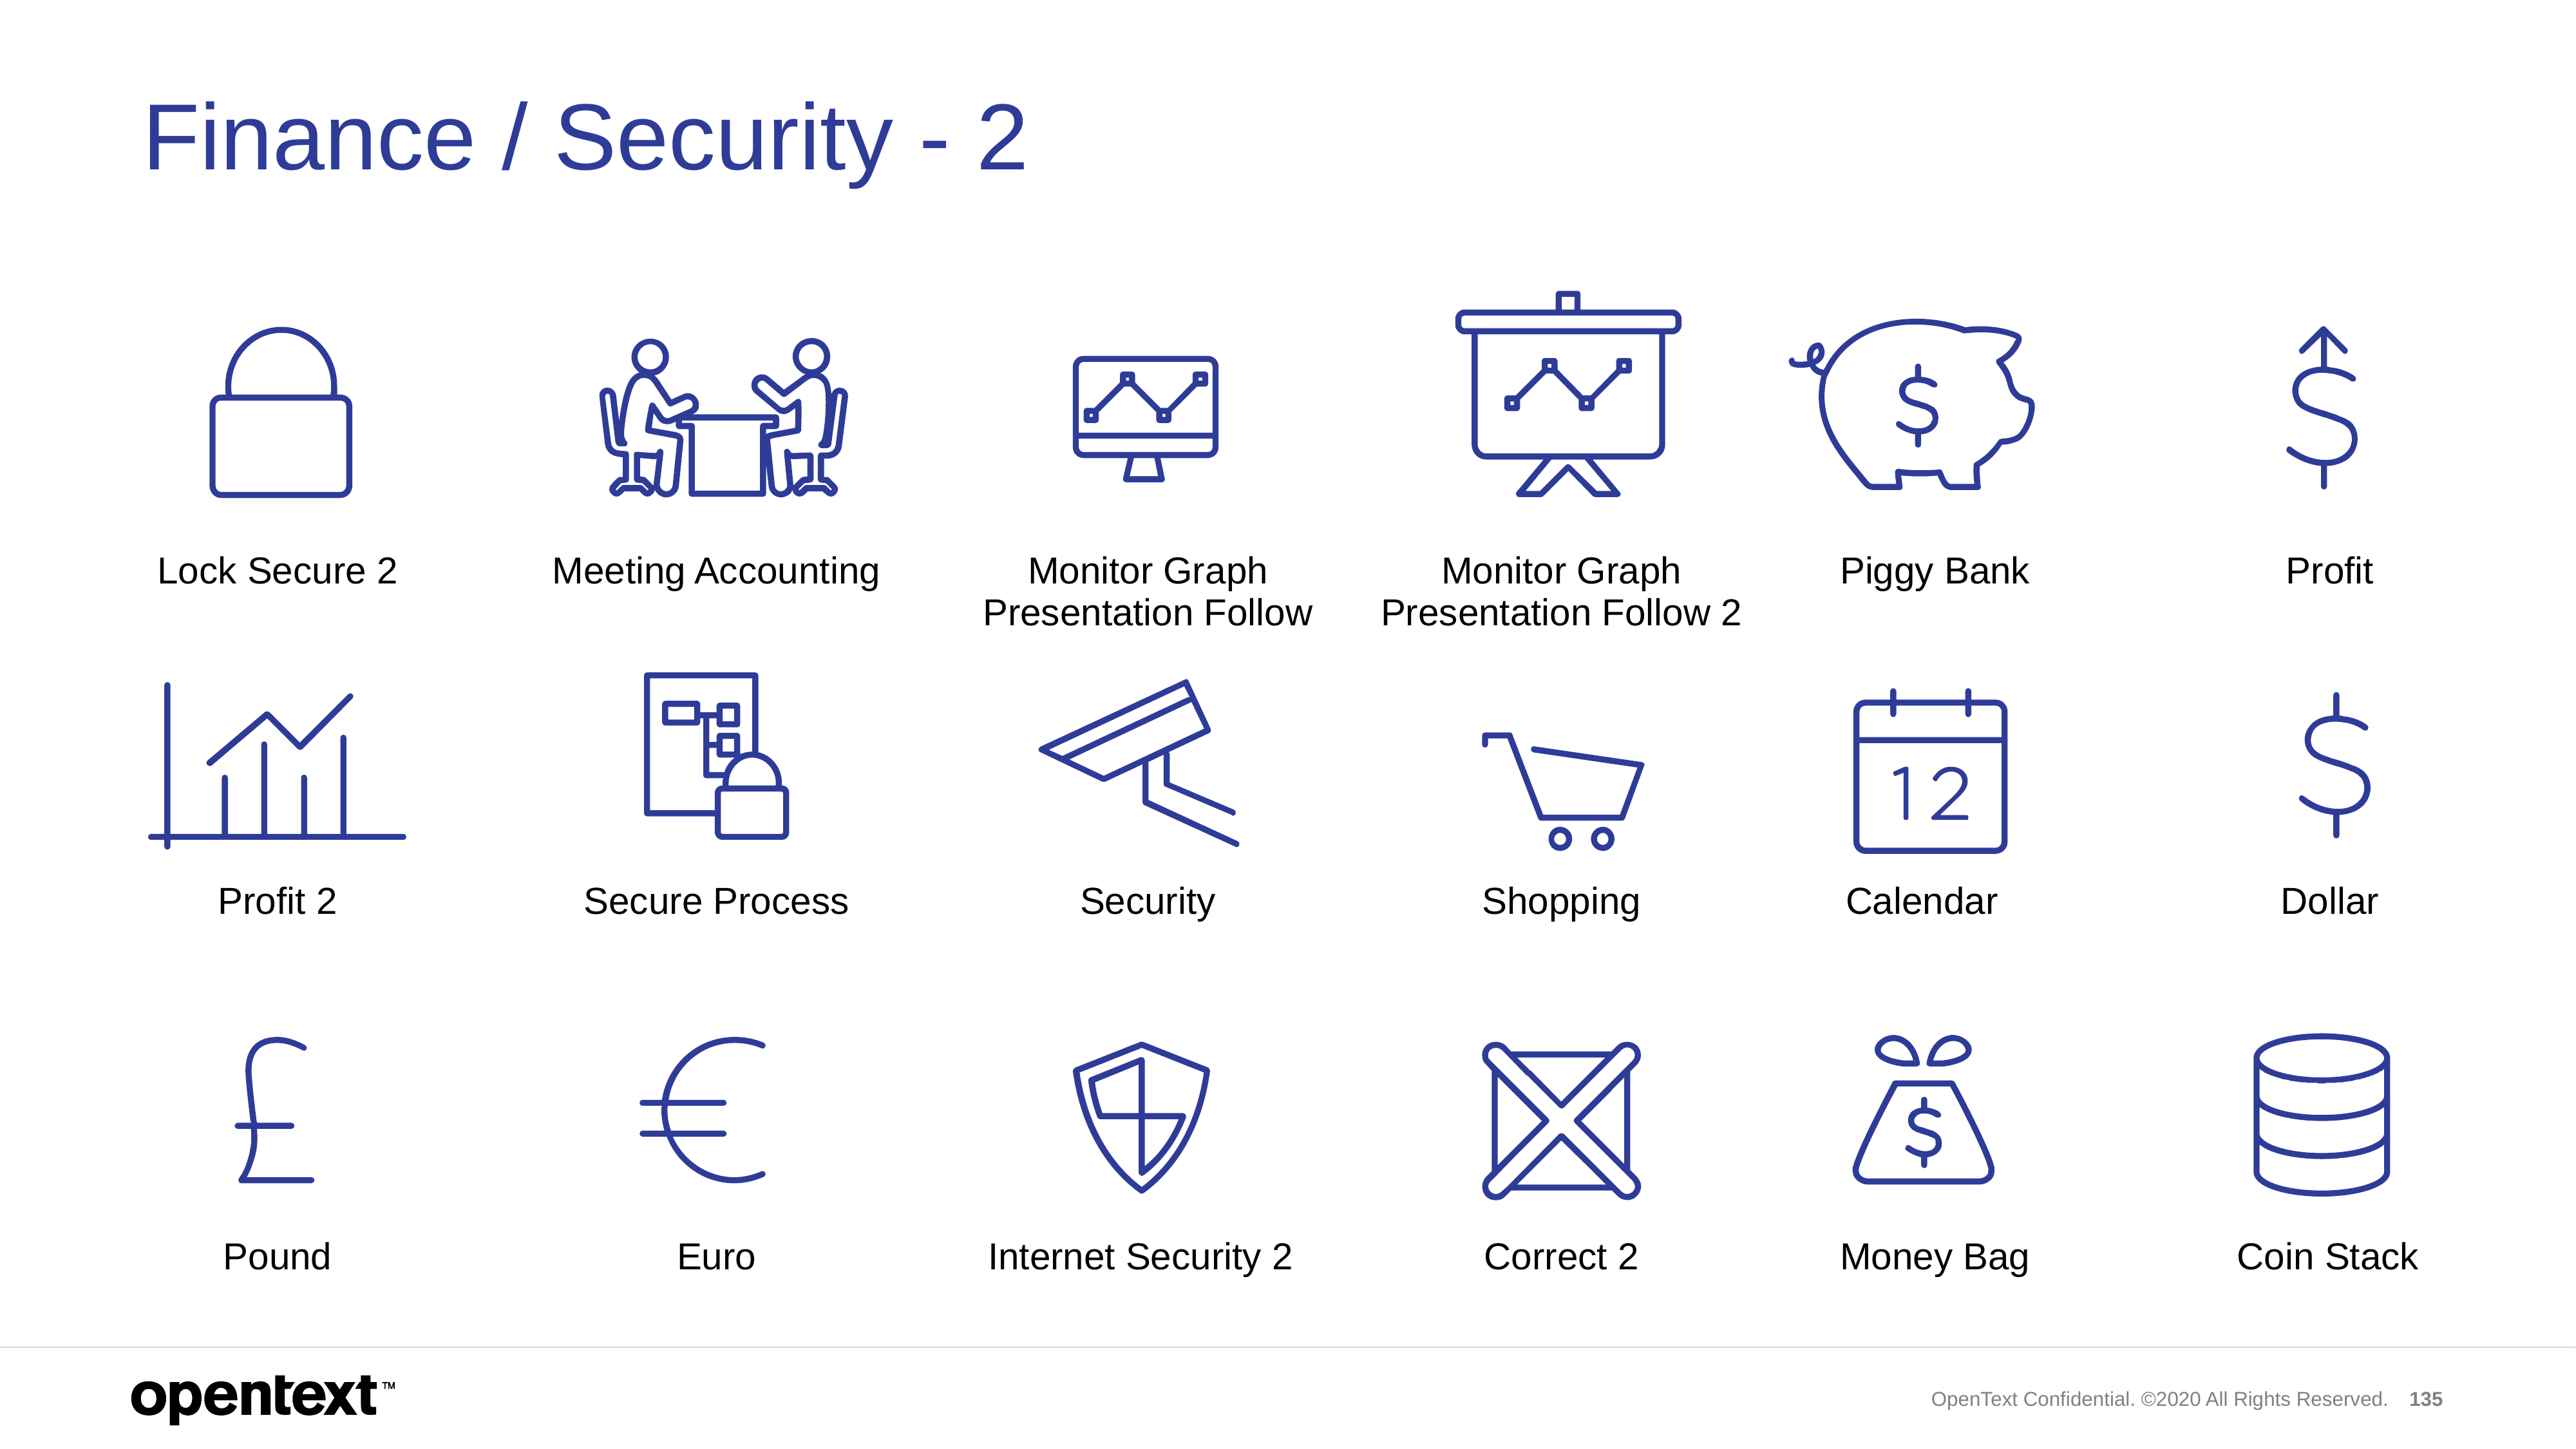

# Finance / Security - 2

Lock Secure 2
Meeting Accounting
Monitor Graph Presentation Follow
Monitor Graph Presentation Follow 2
Piggy Bank
Profit

Profit 2
Secure Process
Security
Shopping
Calendar
Dollar

Pound
Euro
Internet Security 2
Correct 2
Money Bag
Coin Stack